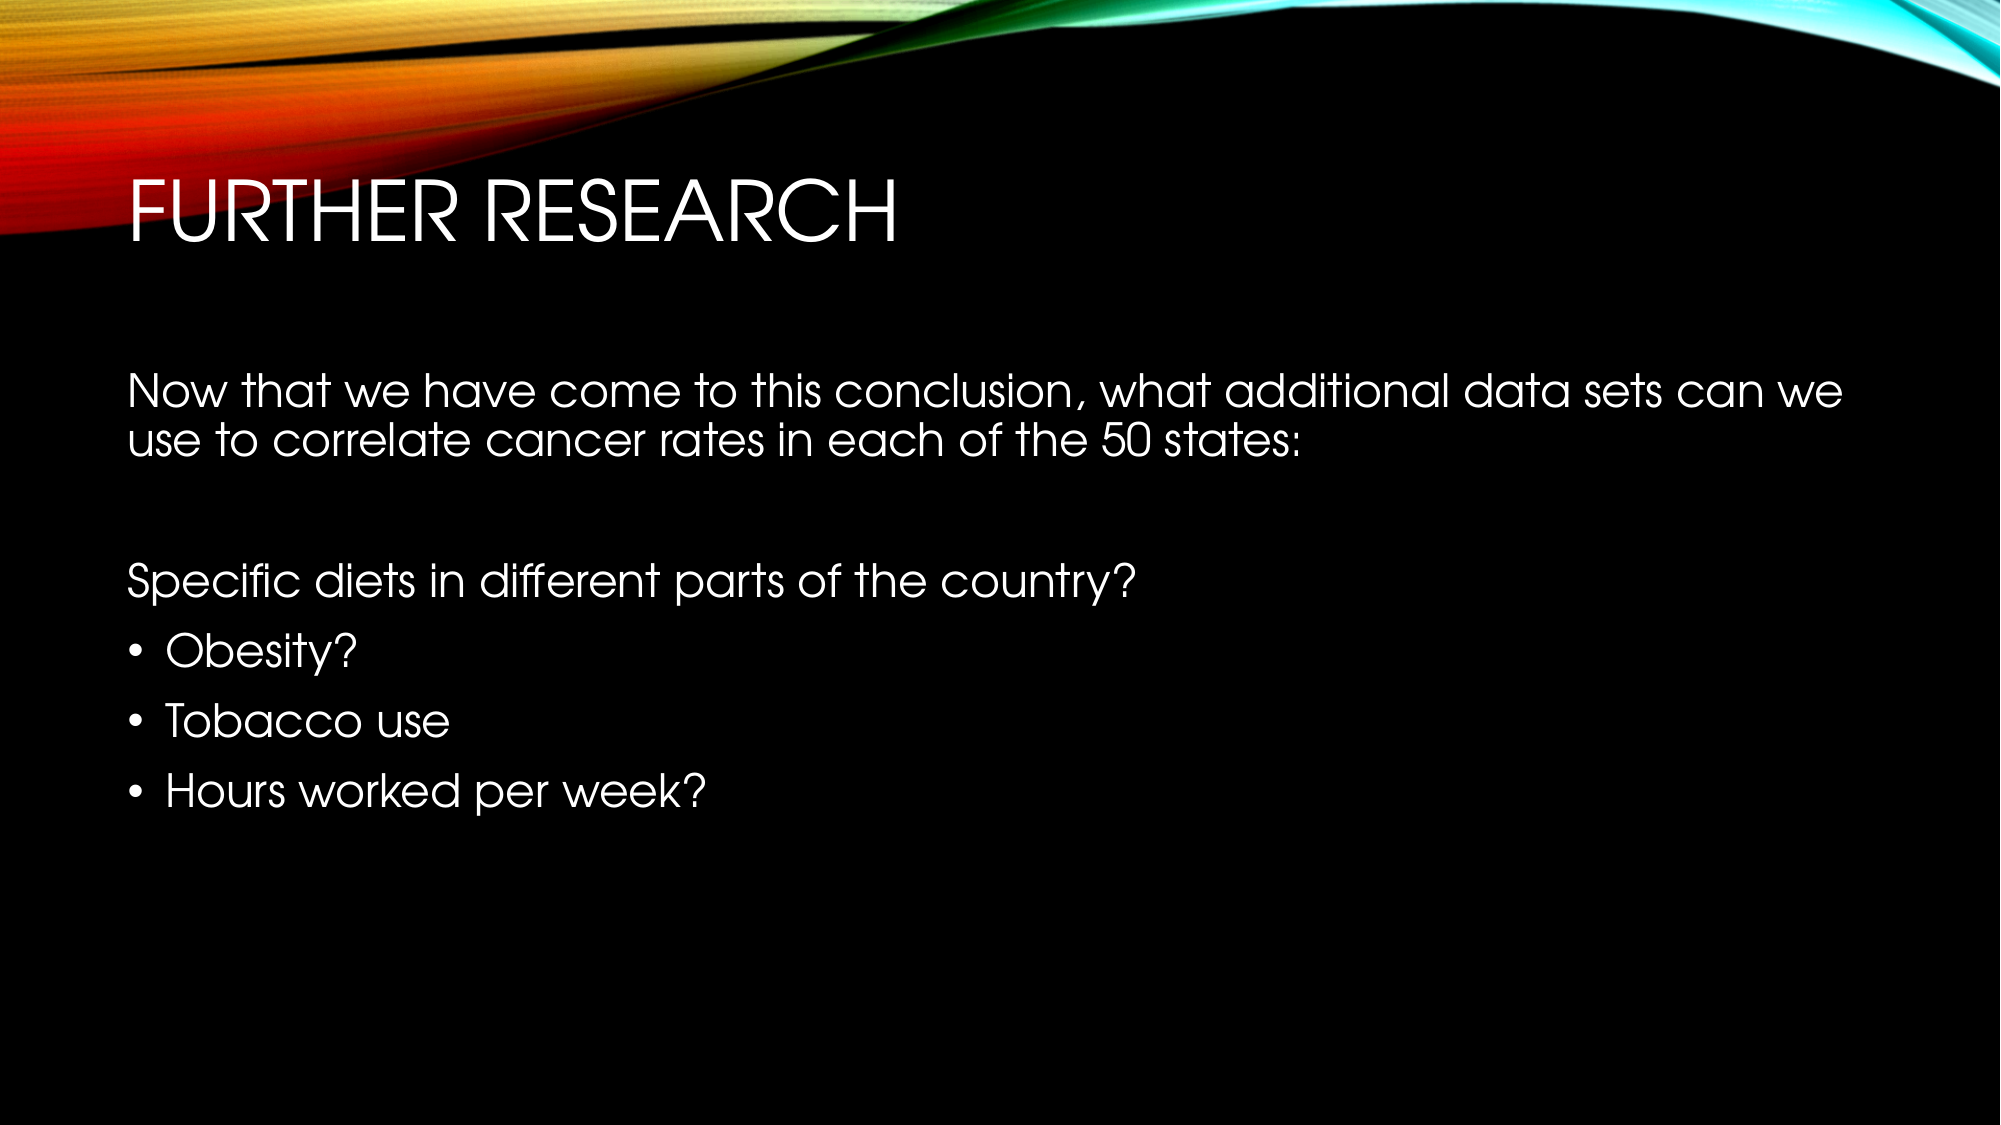

# Further Research
Now that we have come to this conclusion, what additional data sets can we use to correlate cancer rates in each of the 50 states:

Specific diets in different parts of the country?
Obesity?
Tobacco use
Hours worked per week?